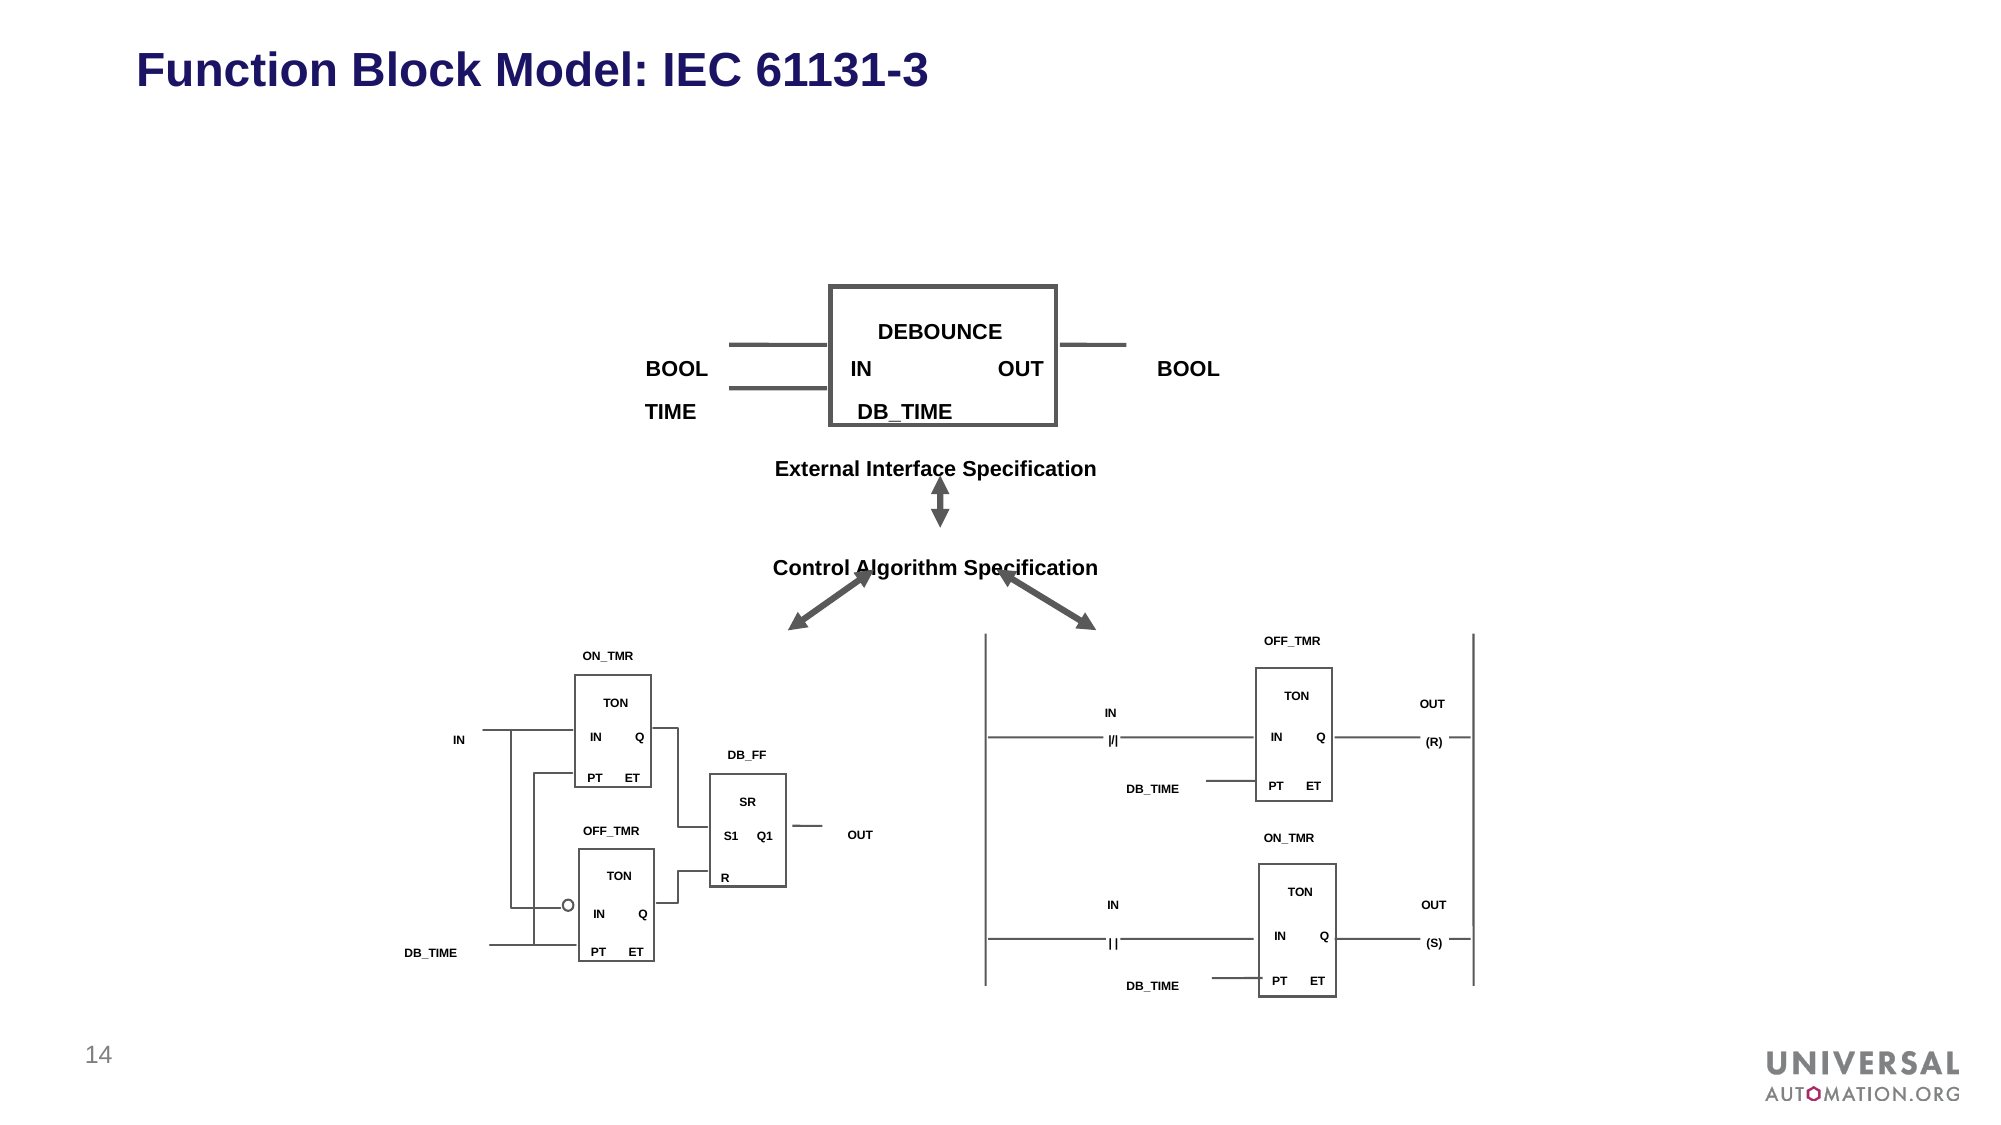

# Function Block Model: IEC 61131-3

DEBOUNCE
BOOL
IN

OUT
BOOL

TIME
DB_TIME

External Interface Specification

Control Algorithm Specification

OFF_TMR

TON
IN
Q
PT
ET

OUT
(R)
IN
|/|

DB_TIME

ON_TMR

TON
IN
Q
PT
ET
IN
| |
OUT
(S)

DB_TIME

ON_TMR

TON
IN
Q
PT
ET
IN

DB_FF

SR
OFF_TMR

TON
IN
Q

PT
ET
OUT
S1
Q1

R

DB_TIME